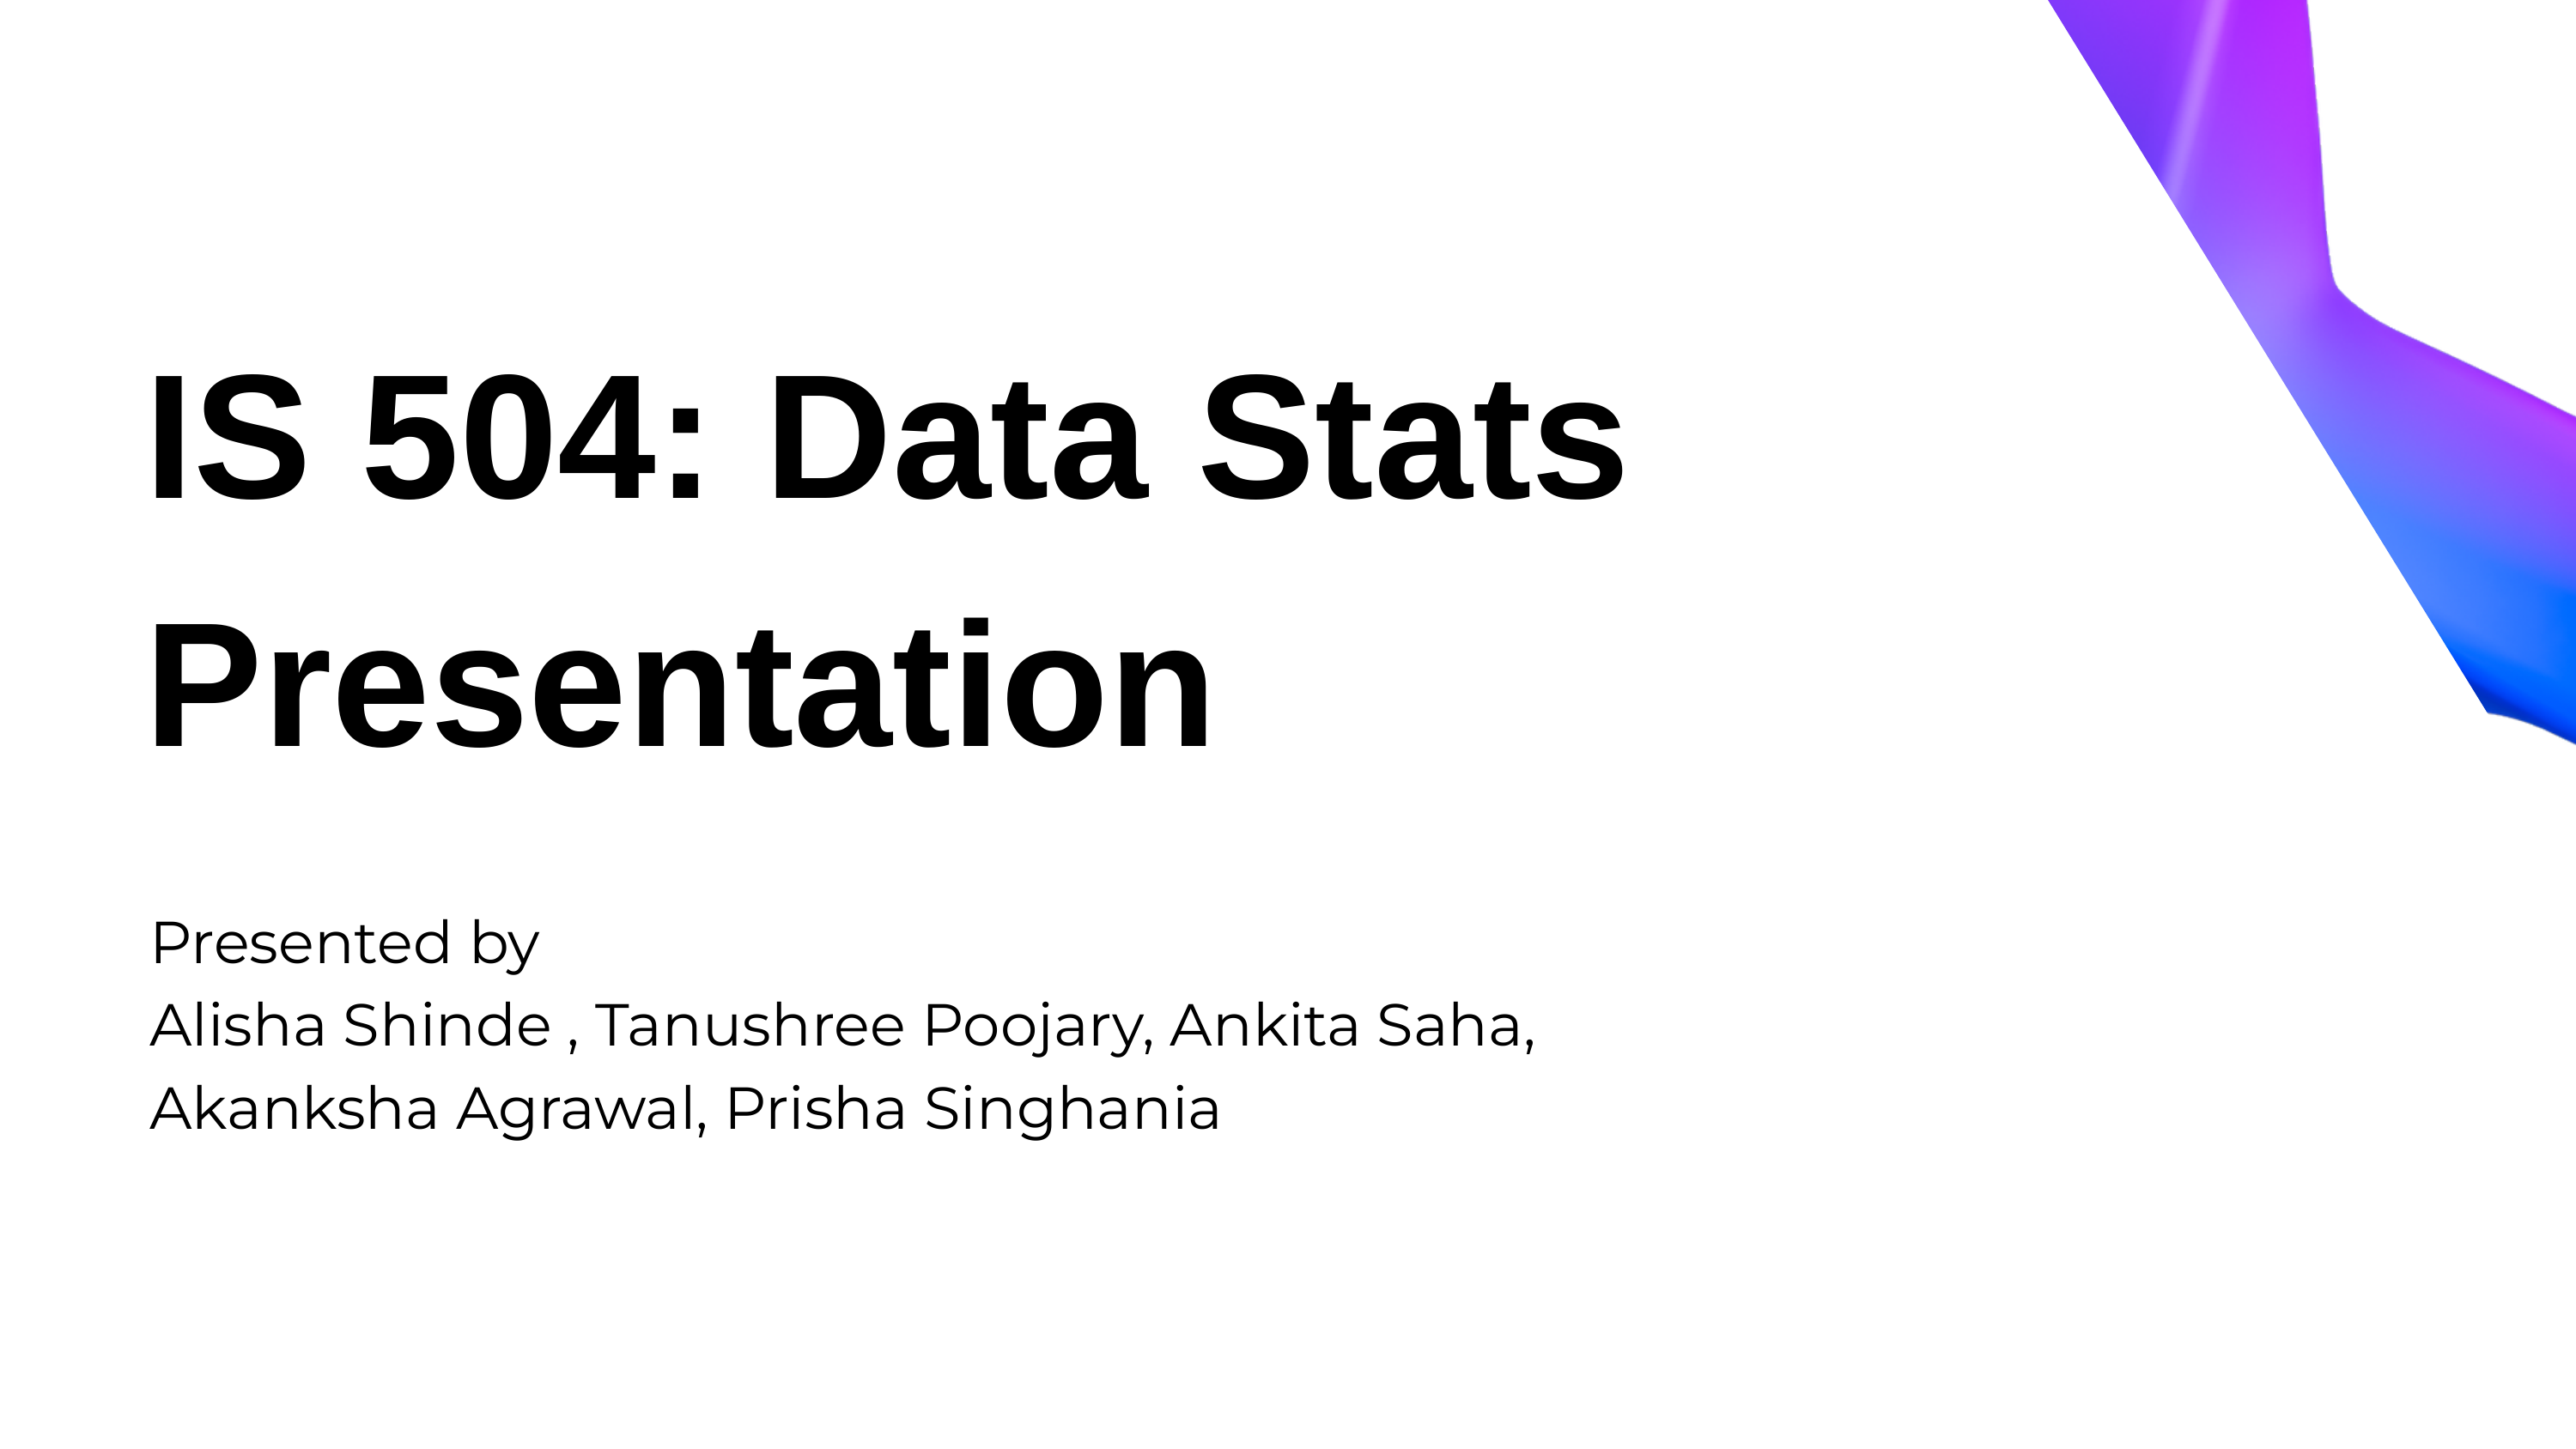

IS 504: Data Stats Presentation
Presented by
Alisha Shinde , Tanushree Poojary, Ankita Saha, Akanksha Agrawal, Prisha Singhania